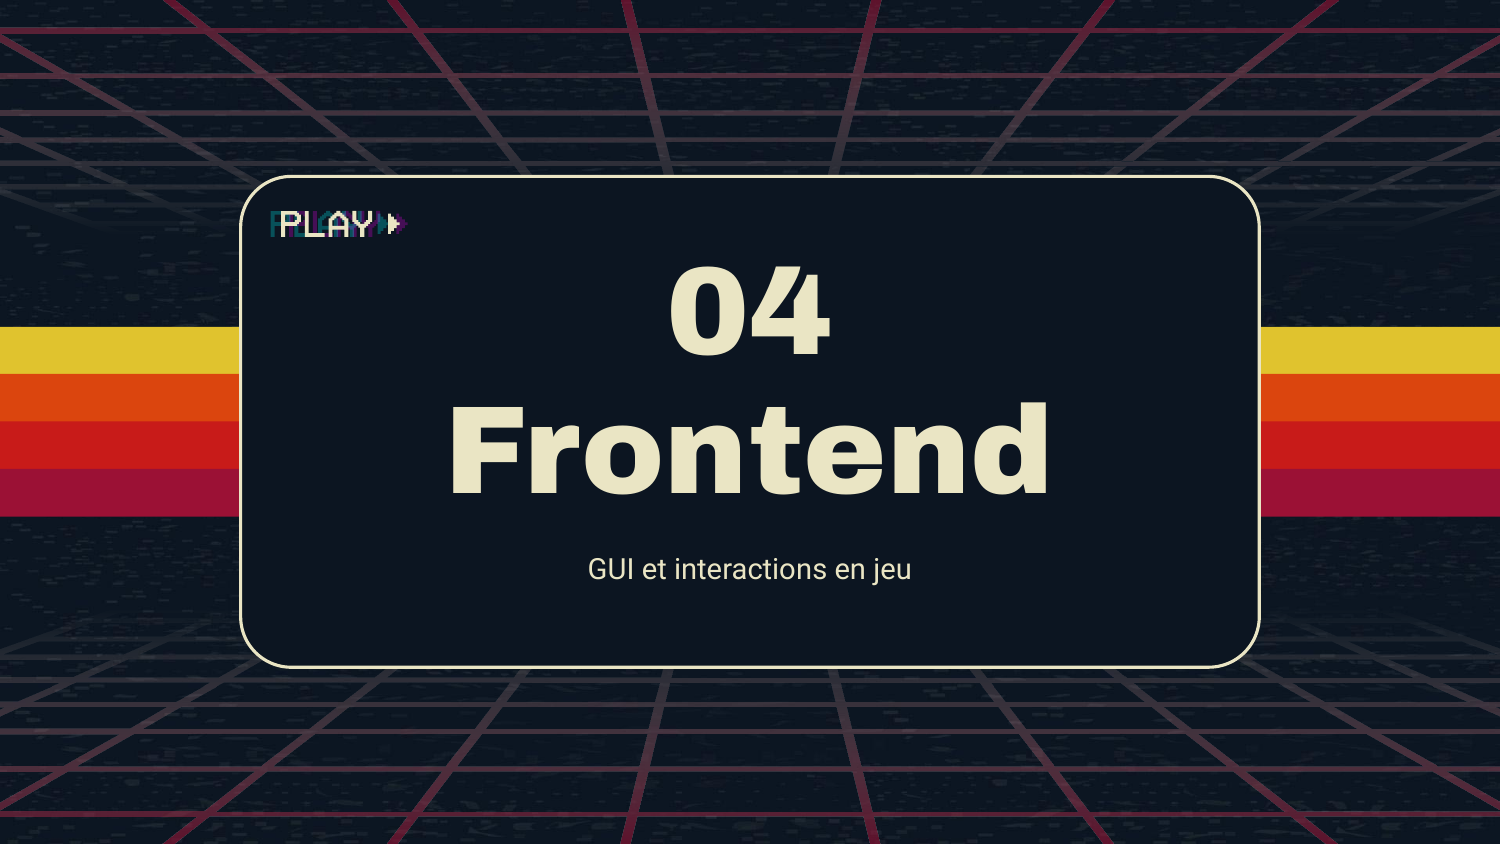

04
# Frontend
GUI et interactions en jeu